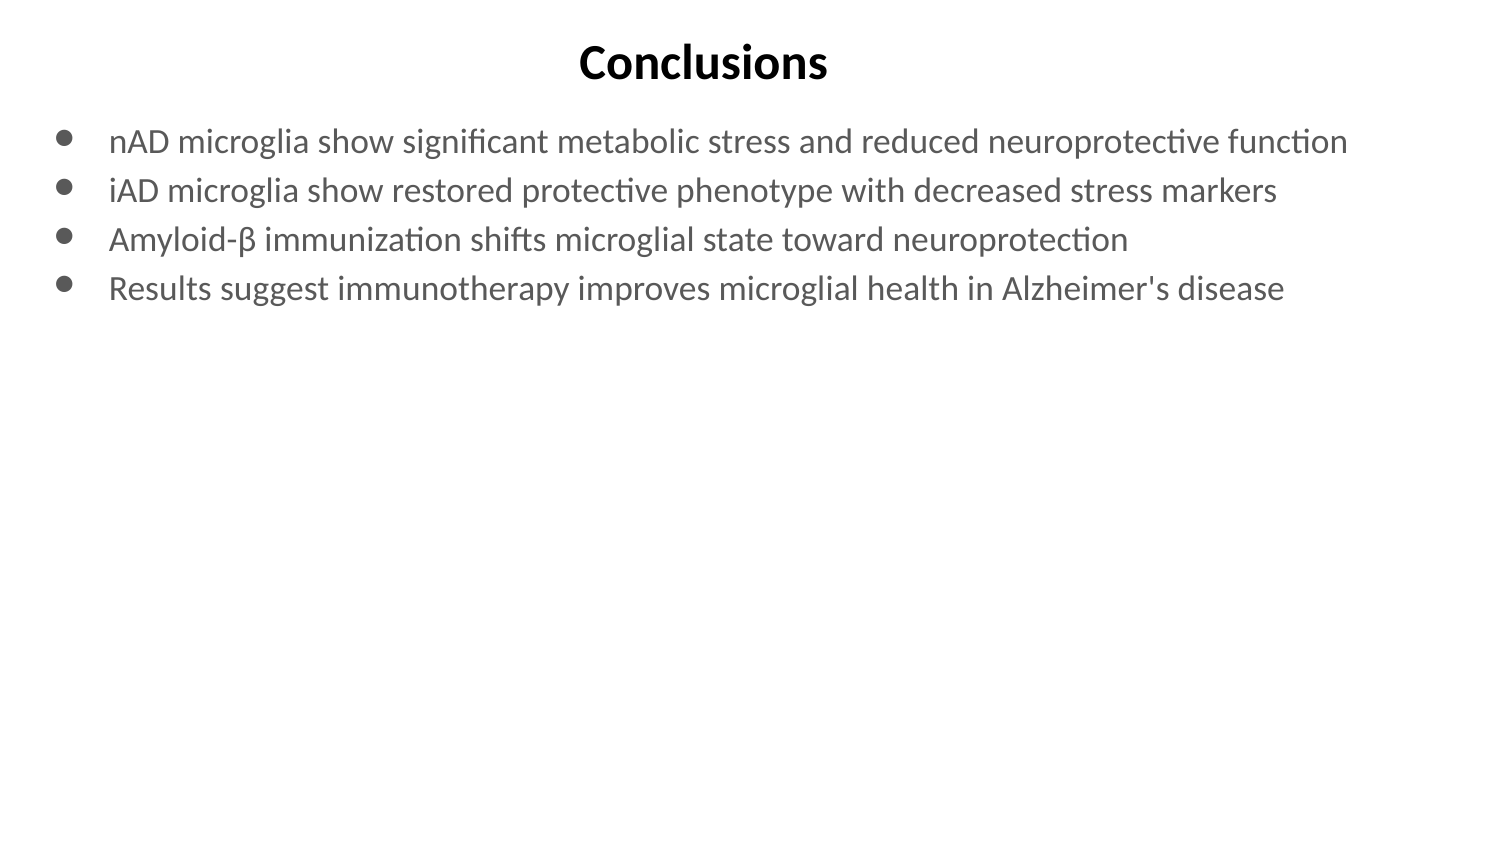

# Conclusions
nAD microglia show significant metabolic stress and reduced neuroprotective function
iAD microglia show restored protective phenotype with decreased stress markers
Amyloid-β immunization shifts microglial state toward neuroprotection
Results suggest immunotherapy improves microglial health in Alzheimer's disease